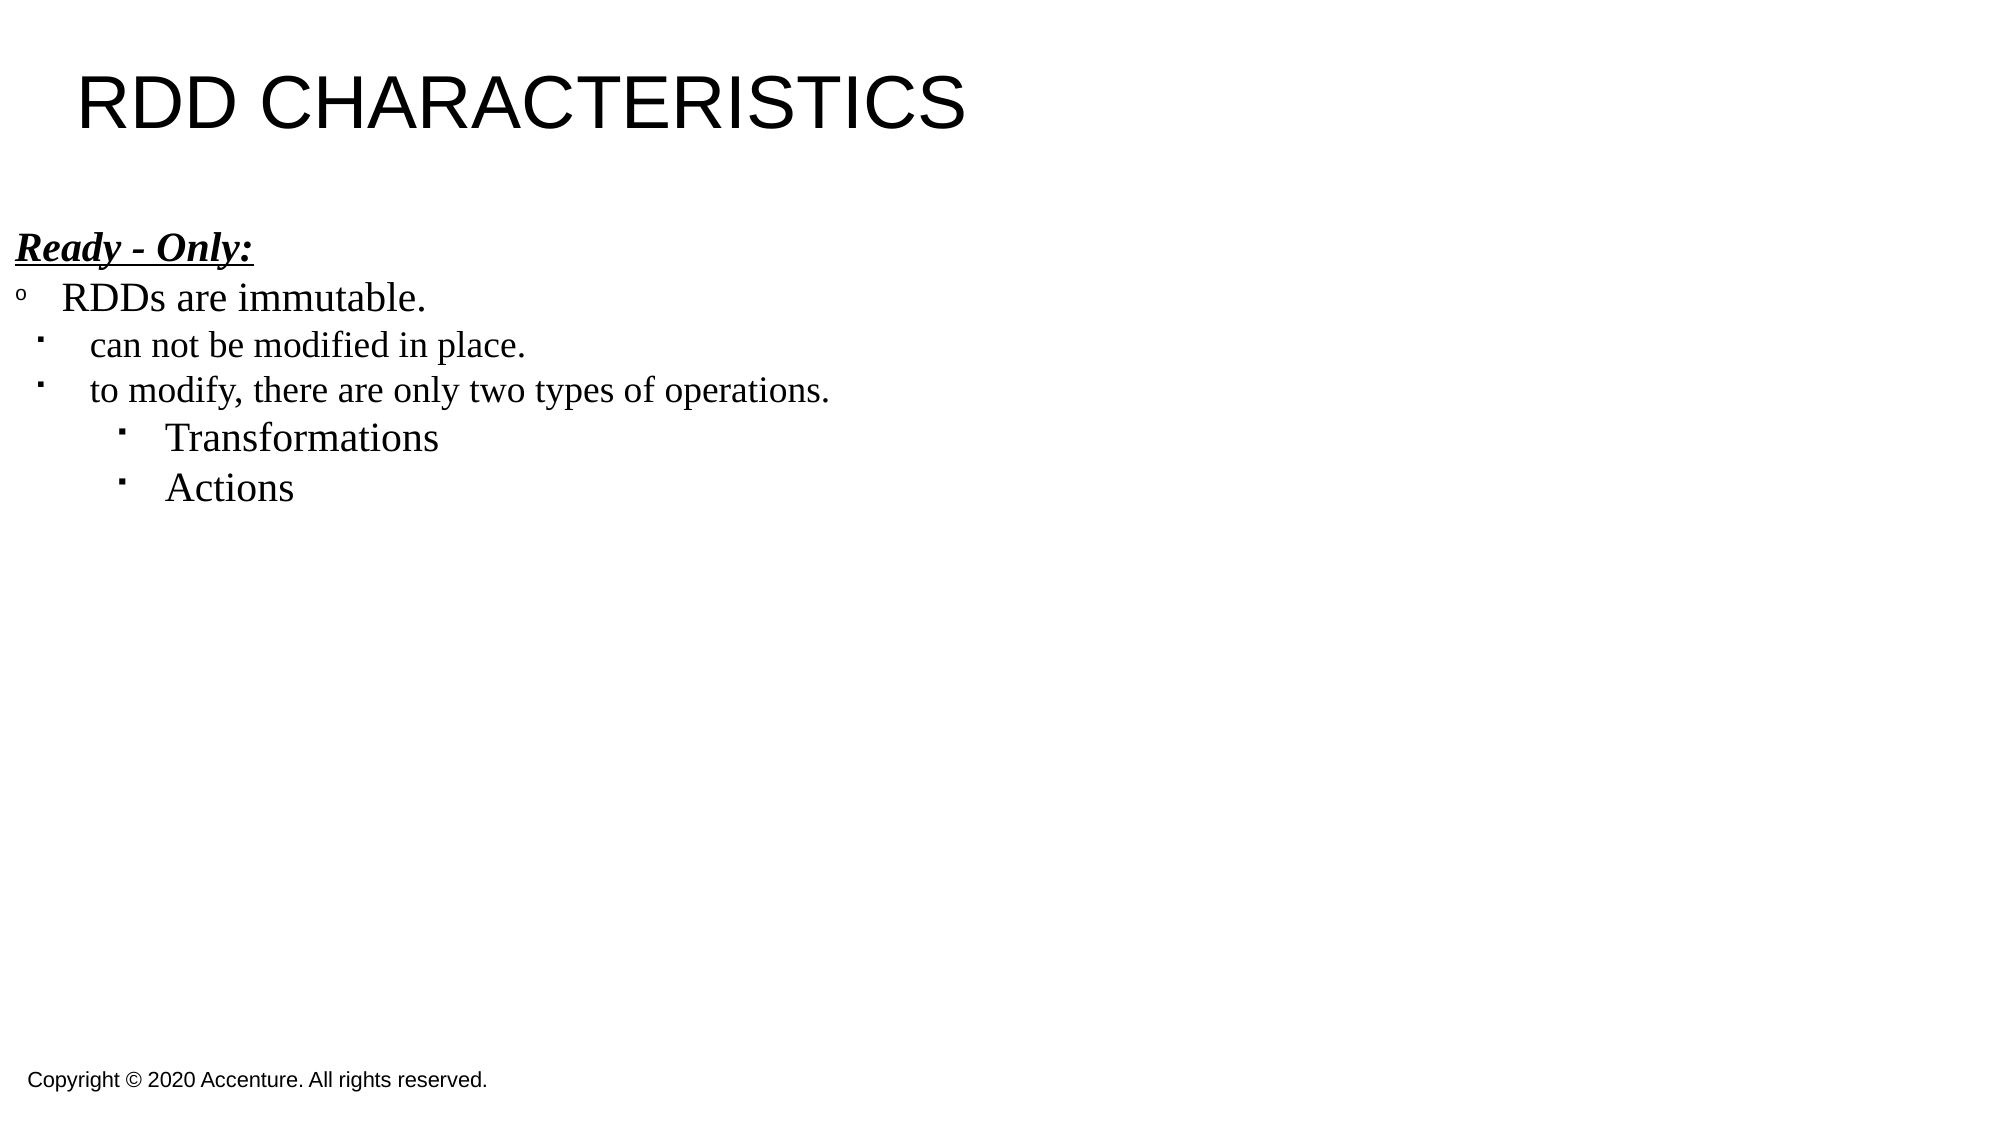

# RDD Characteristics
Ready - Only:
RDDs are immutable.
can not be modified in place.
to modify, there are only two types of operations.
Transformations
Actions